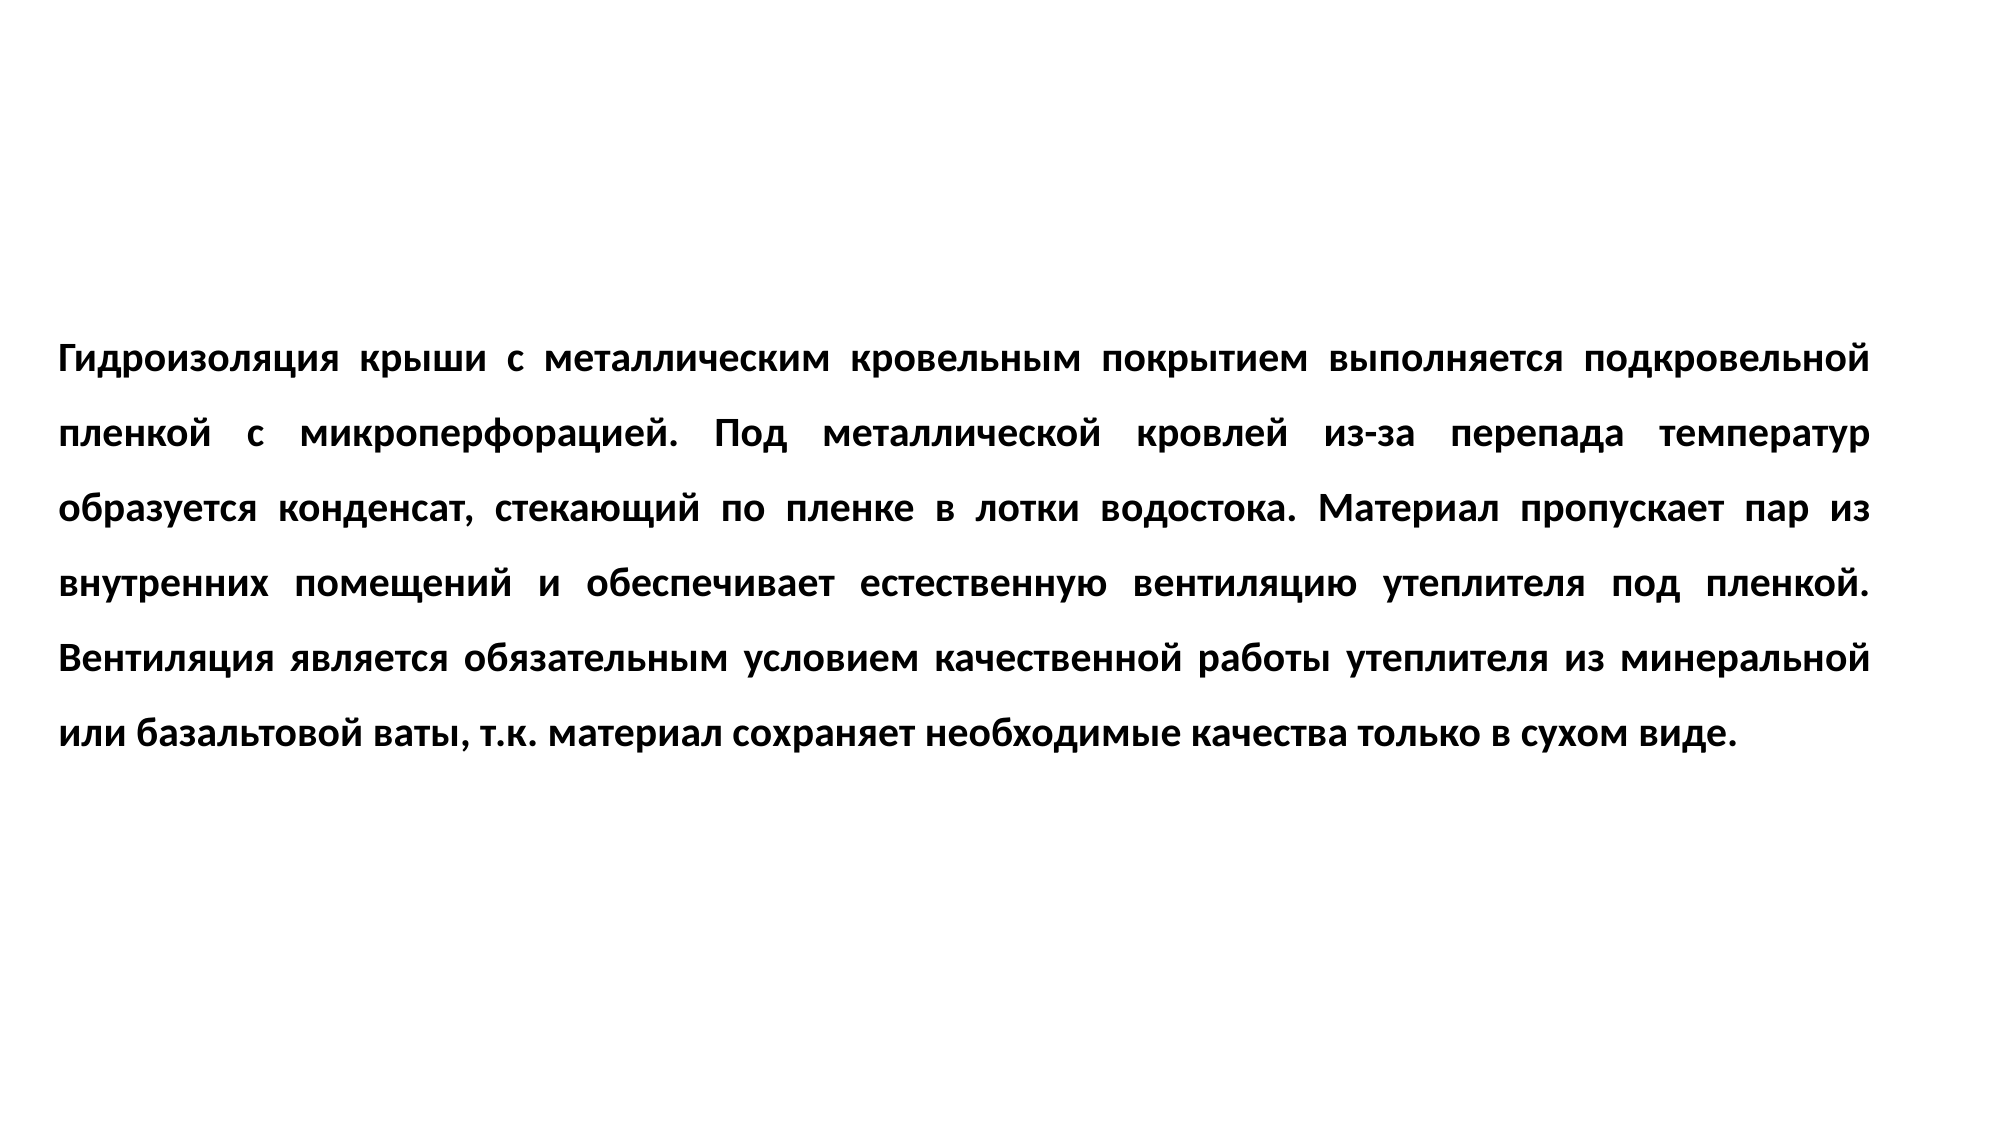

Гидроизоляция крыши с металлическим кровельным покрытием выполняется подкровельной пленкой с микроперфорацией. Под металлической кровлей из-за перепада температур образуется конденсат, стекающий по пленке в лотки водостока. Материал пропускает пар из внутренних помещений и обеспечивает естественную вентиляцию утеплителя под пленкой. Вентиляция является обязательным условием качественной работы утеплителя из минеральной или базальтовой ваты, т.к. материал сохраняет необходимые качества только в сухом виде.